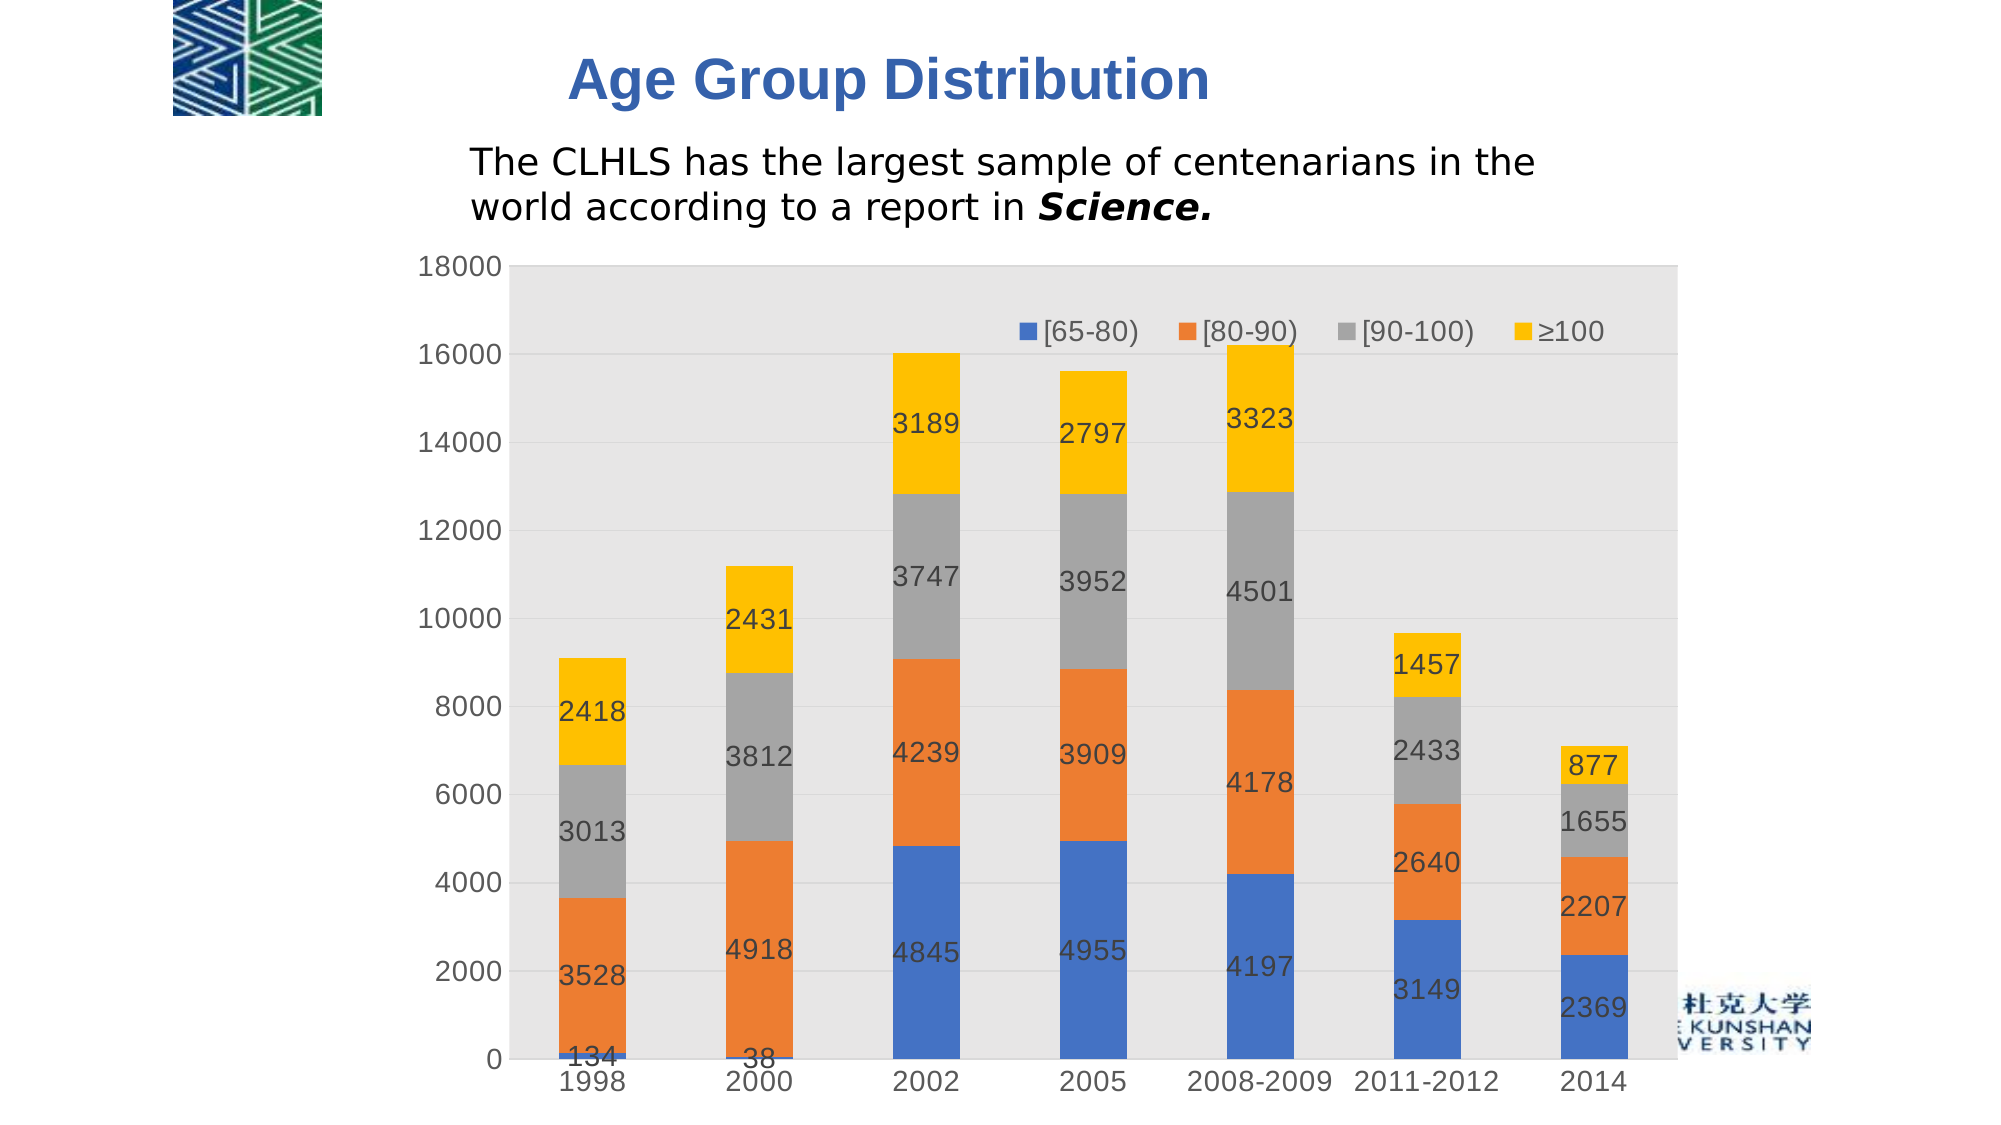

Age Group Distribution
The CLHLS has the largest sample of centenarians in the world according to a report in Science.

### Chart

| Category | [65-80) | [80-90) | [90-100) | ≥100 |
|---|---|---|---|---|
| 1998 | 134.0 | 3528.0 | 3013.0 | 2418.0 |
| 2000 | 38.0 | 4918.0 | 3812.0 | 2431.0 |
| 2002 | 4845.0 | 4239.0 | 3747.0 | 3189.0 |
| 2005 | 4955.0 | 3909.0 | 3952.0 | 2797.0 |
| 2008-2009 | 4197.0 | 4178.0 | 4501.0 | 3323.0 |
| 2011-2012 | 3149.0 | 2640.0 | 2433.0 | 1457.0 |
| 2014 | 2369.0 | 2207.0 | 1655.0 | 877.0 |